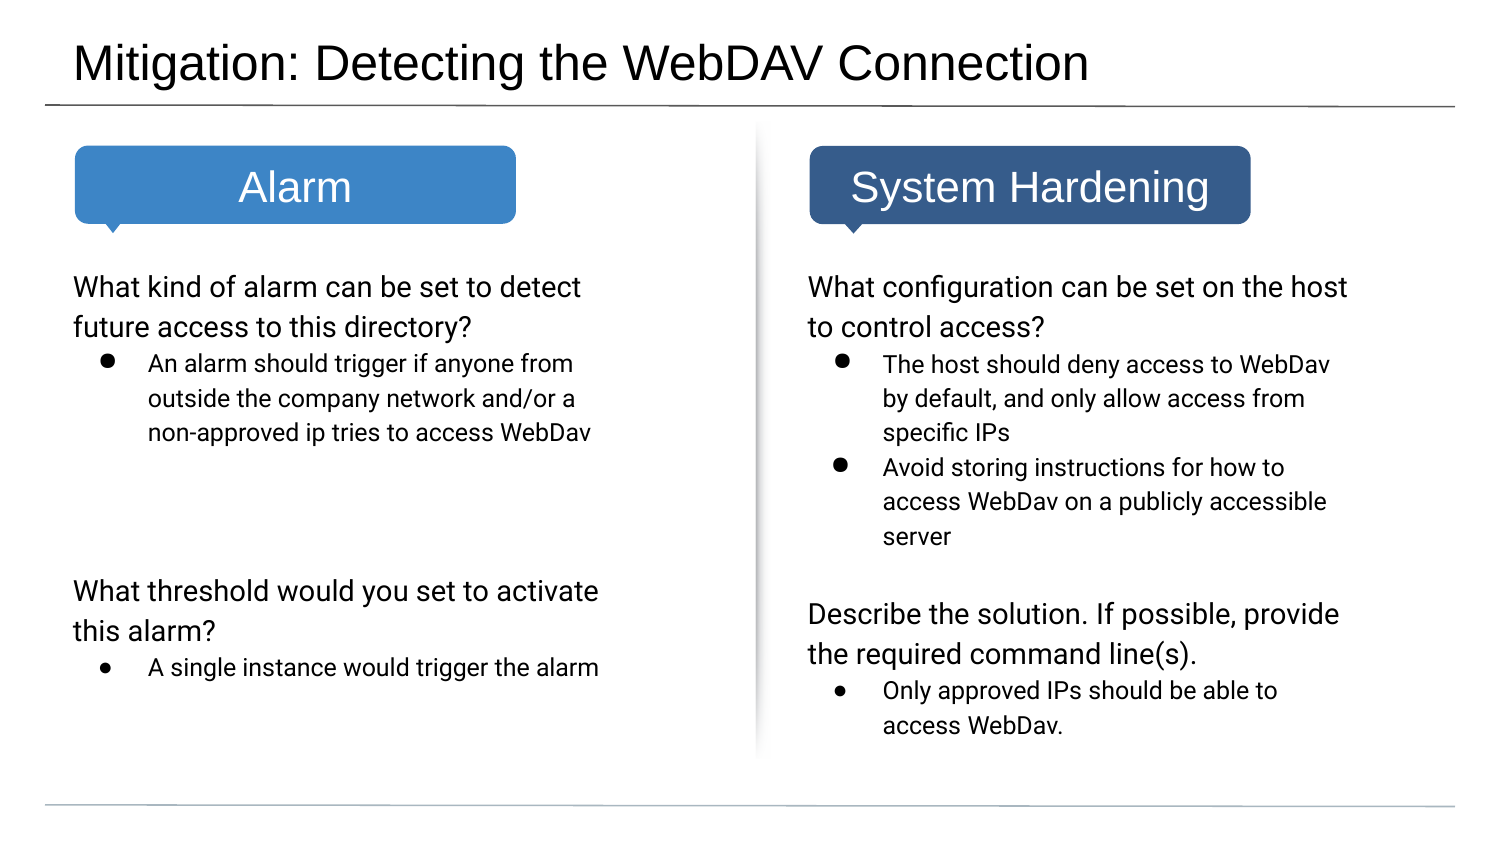

# Mitigation: Detecting the WebDAV Connection
What kind of alarm can be set to detect future access to this directory?
An alarm should trigger if anyone from outside the company network and/or a non-approved ip tries to access WebDav

What threshold would you set to activate this alarm?
A single instance would trigger the alarm

What configuration can be set on the host to control access?
The host should deny access to WebDav by default, and only allow access from specific IPs
Avoid storing instructions for how to access WebDav on a publicly accessible server

Describe the solution. If possible, provide the required command line(s).
Only approved IPs should be able to access WebDav.